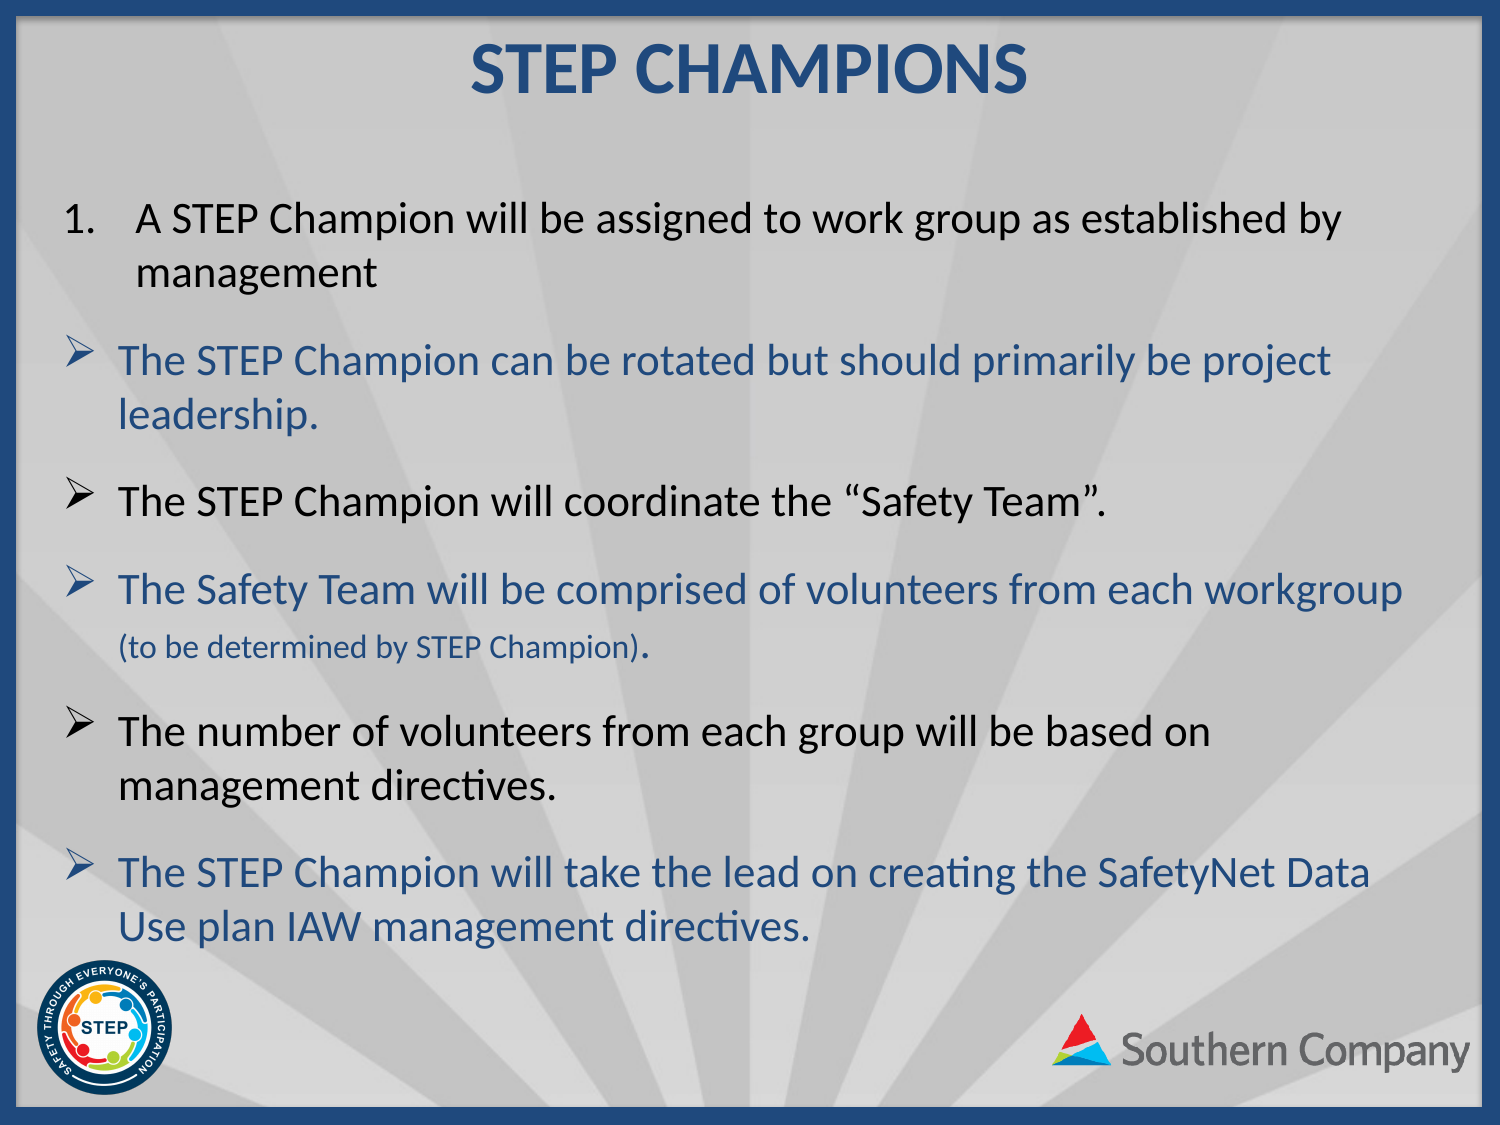

# STEP CHAMPIONS
A STEP Champion will be assigned to work group as established by management
The STEP Champion can be rotated but should primarily be project leadership.
The STEP Champion will coordinate the “Safety Team”.
The Safety Team will be comprised of volunteers from each workgroup (to be determined by STEP Champion).
The number of volunteers from each group will be based on management directives.
The STEP Champion will take the lead on creating the SafetyNet Data Use plan IAW management directives.